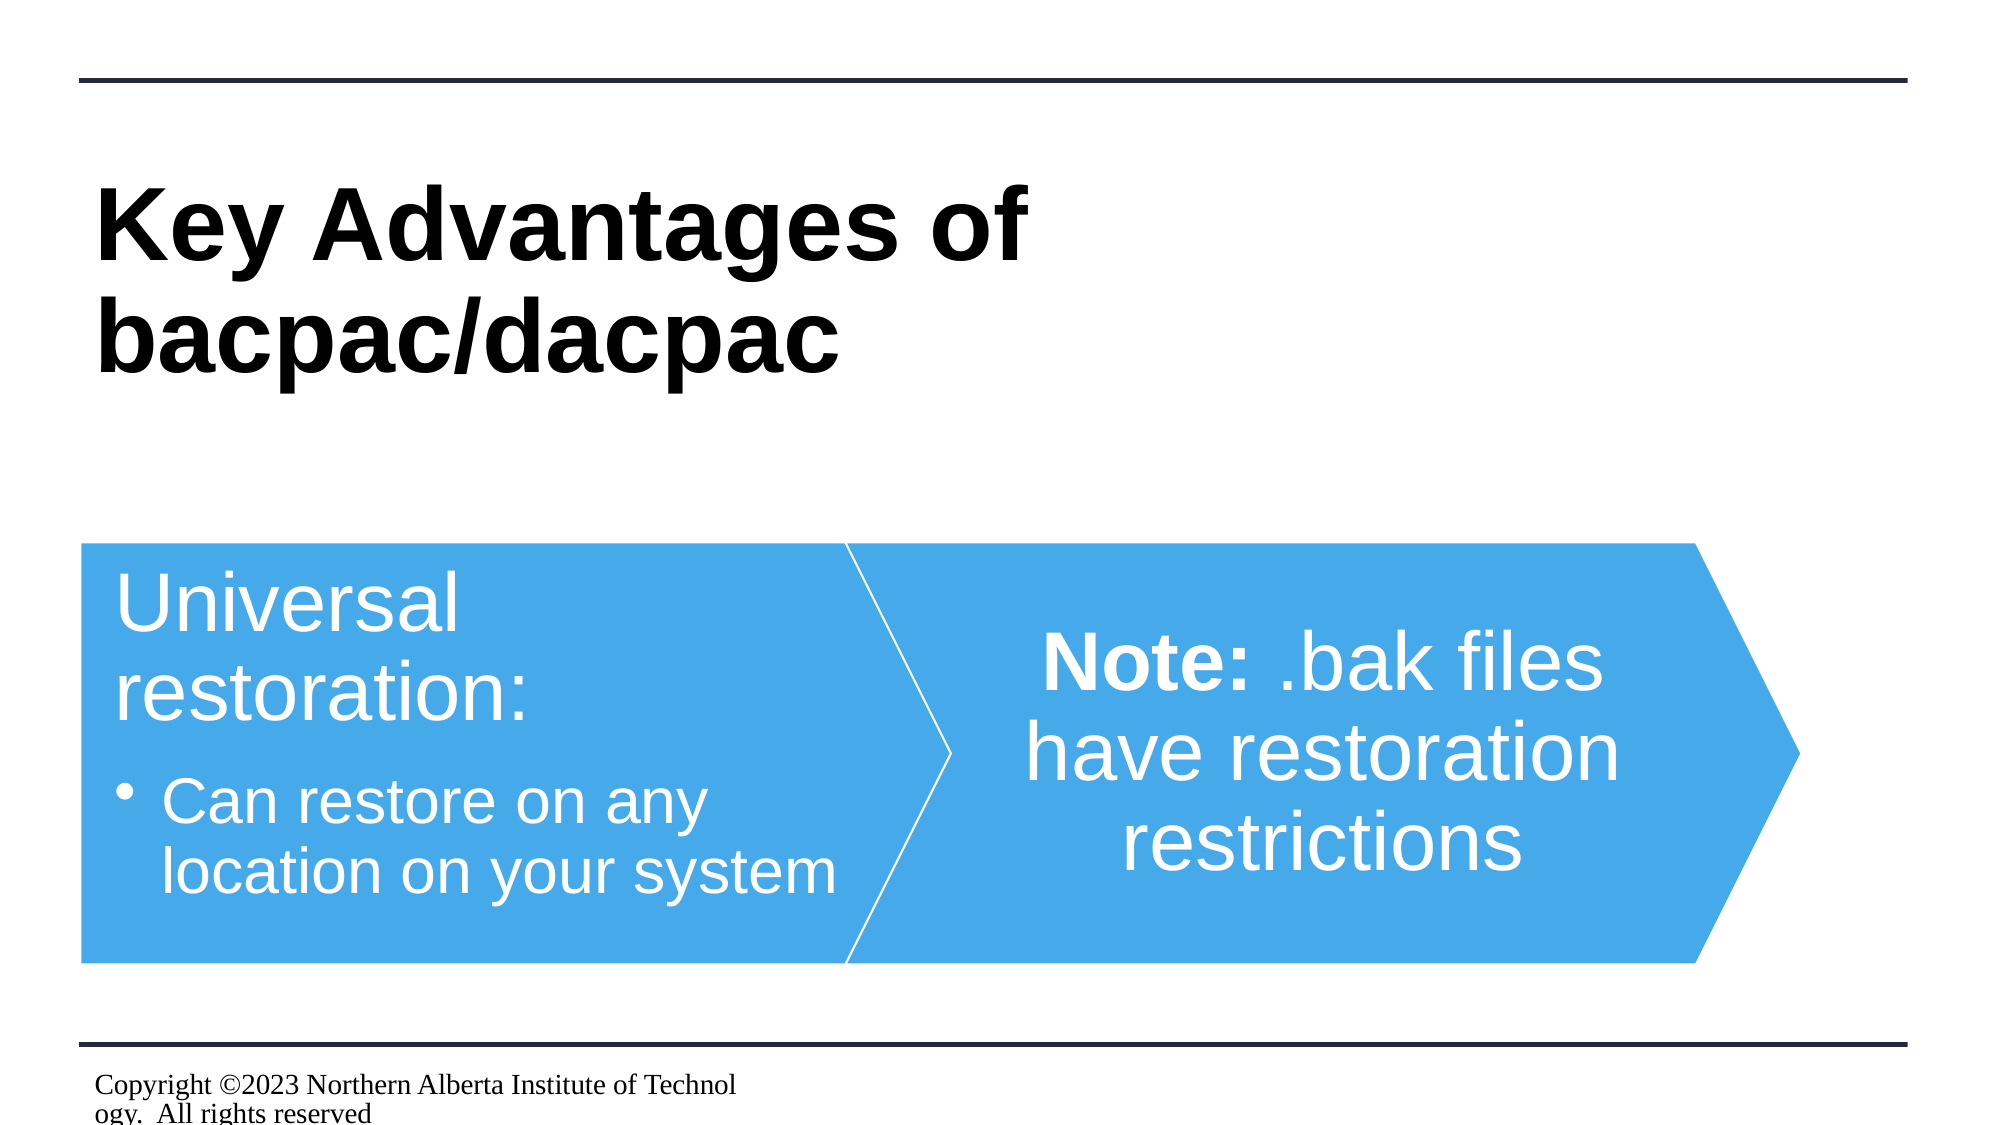

# Key Advantages of bacpac/dacpac
Universal restoration:
Can restore on any location on your system
Note: .bak files have restoration restrictions
Copyright ©2023 Northern Alberta Institute of Technology.  All rights reserved